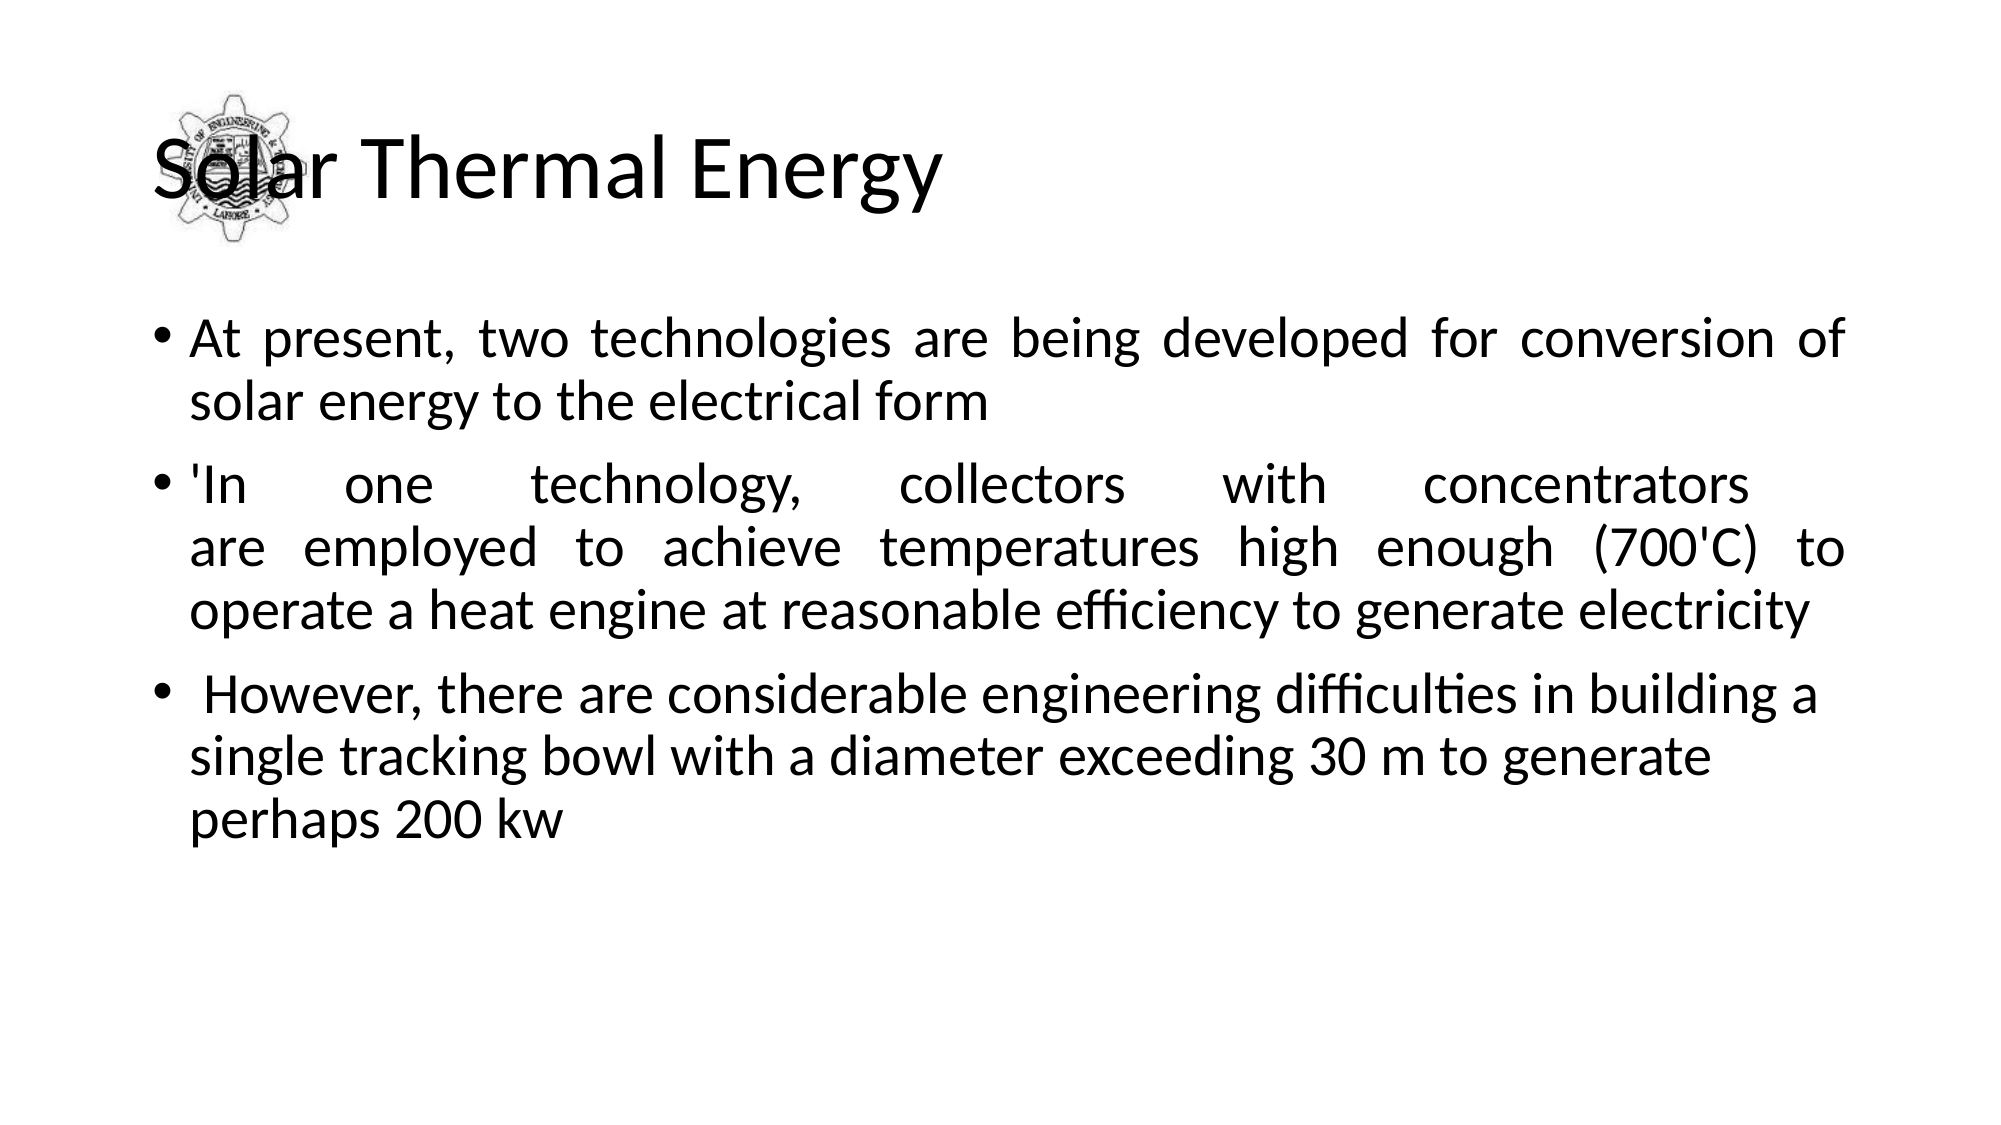

# Solar Thermal Energy
At present, two technologies are being developed for conversion of solar energy to the electrical form
'In one technology, collectors with concentrators
are employed to achieve temperatures high enough (700'C) to operate a heat engine at reasonable efficiency to generate electricity
 However, there are considerable engineering difficulties in building a single tracking bowl with a diameter exceeding 30 m to generate perhaps 200 kw